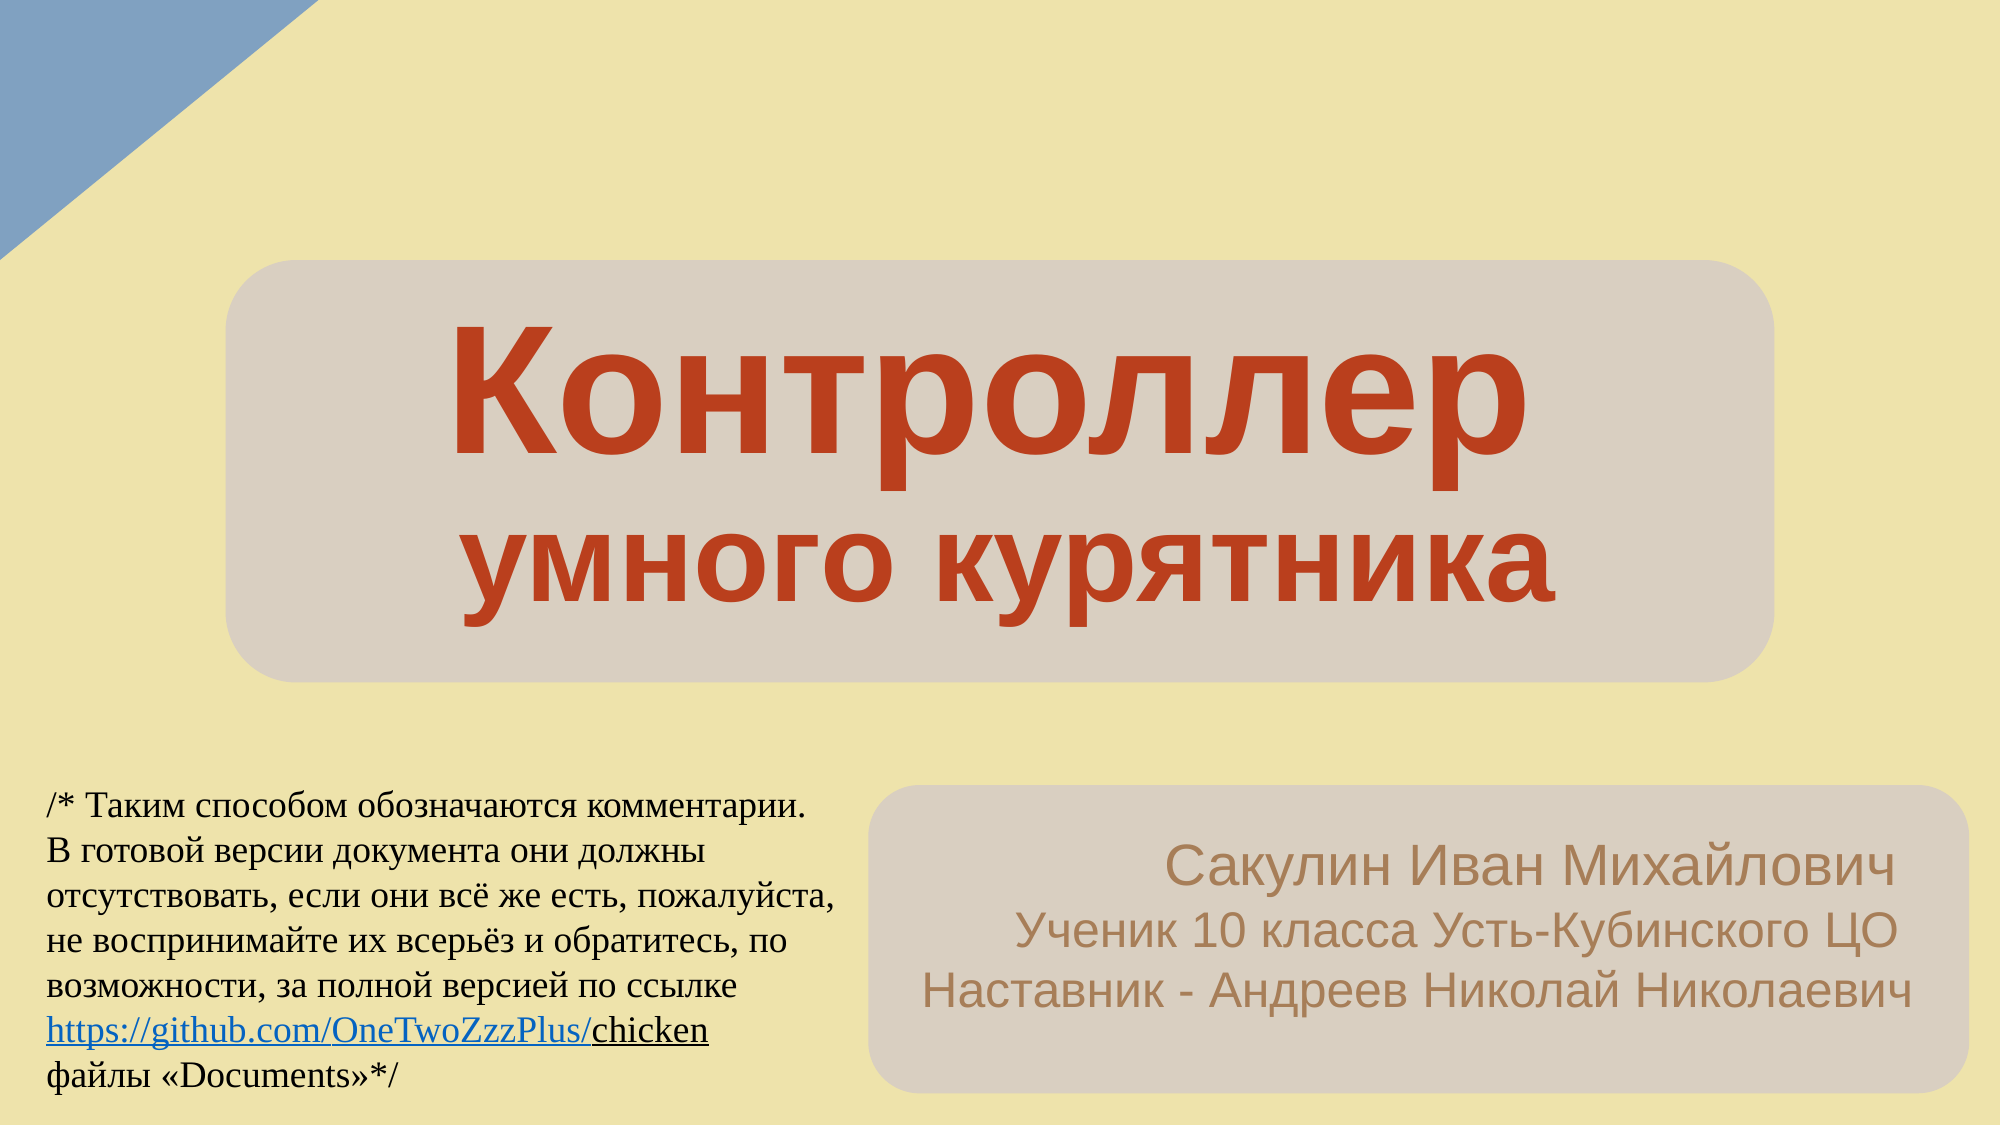

# Контроллер умного курятника
/* Таким способом обозначаются комментарии.
В готовой версии документа они должны
отсутствовать, если они всё же есть, пожалуйста,
не воспринимайте их всерьёз и обратитесь, по
возможности, за полной версией по ссылке
https://github.com/OneTwoZzzPlus/chicken
файлы «Documents»*/

 Сакулин Иван Михайлович
Ученик 10 класса Усть-Кубинского ЦО
Наставник - Андреев Николай Николаевич